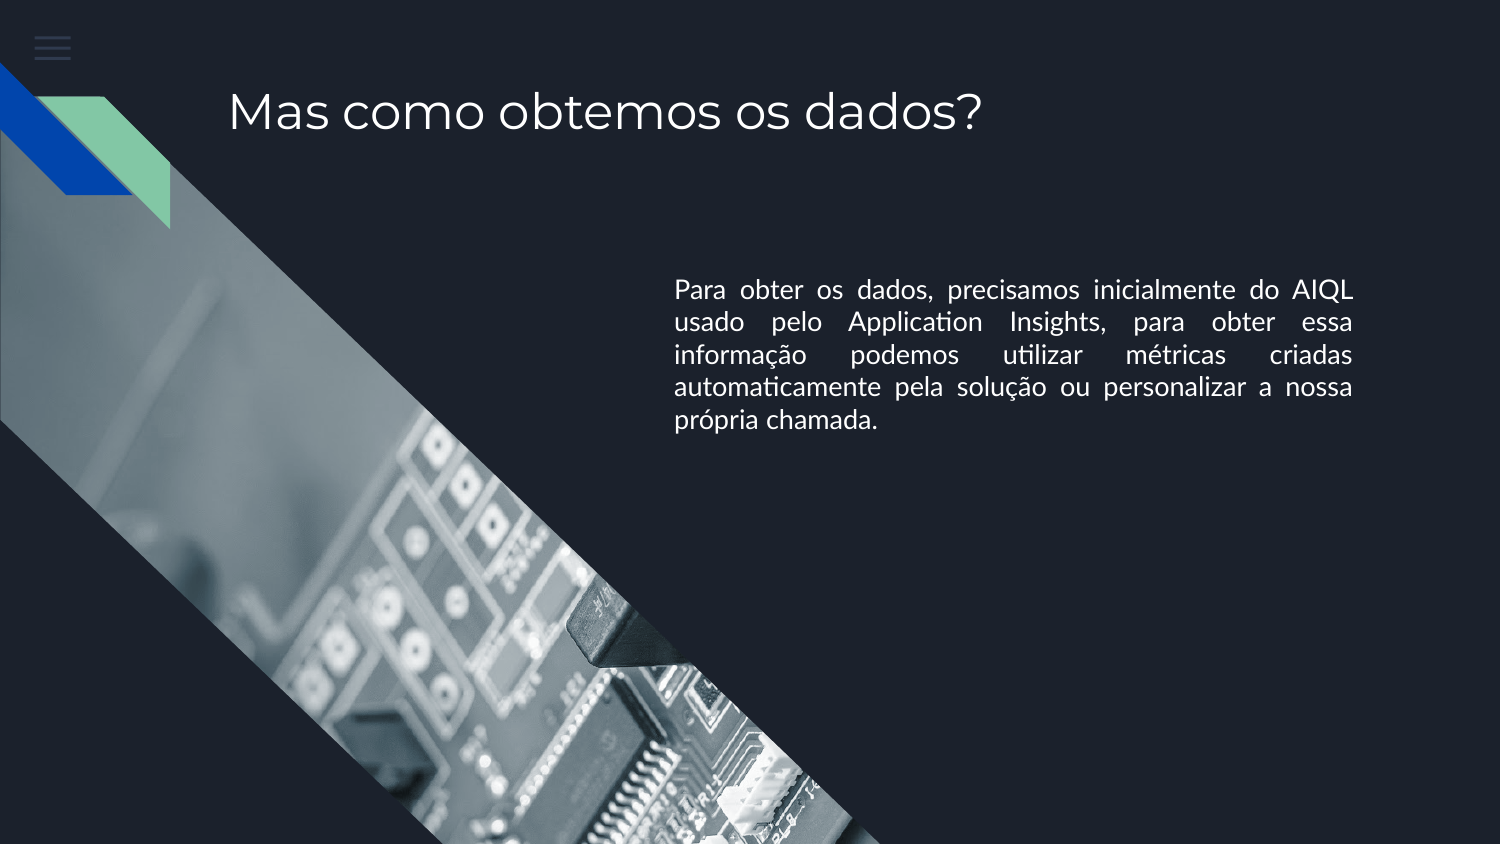

# Mas como obtemos os dados?
Para obter os dados, precisamos inicialmente do AIQL usado pelo Application Insights, para obter essa informação podemos utilizar métricas criadas automaticamente pela solução ou personalizar a nossa própria chamada.